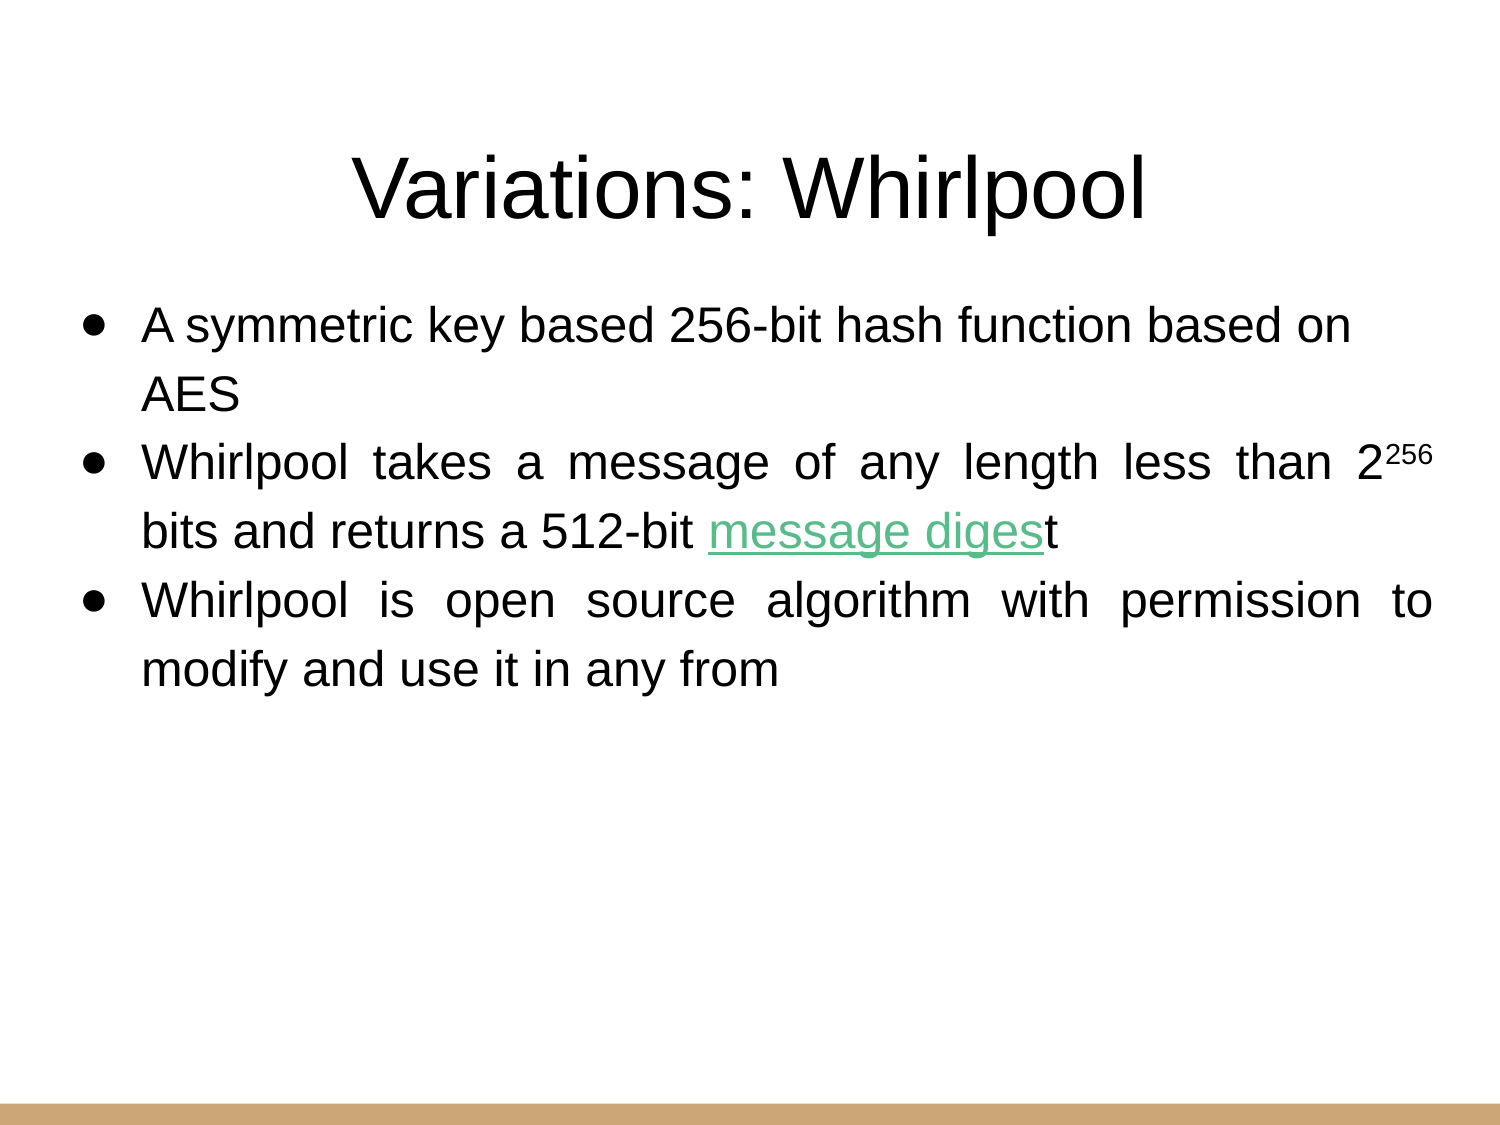

# Variations: Whirlpool
A symmetric key based 256-bit hash function based on AES
Whirlpool takes a message of any length less than 2256 bits and returns a 512-bit message digest
Whirlpool is open source algorithm with permission to modify and use it in any from